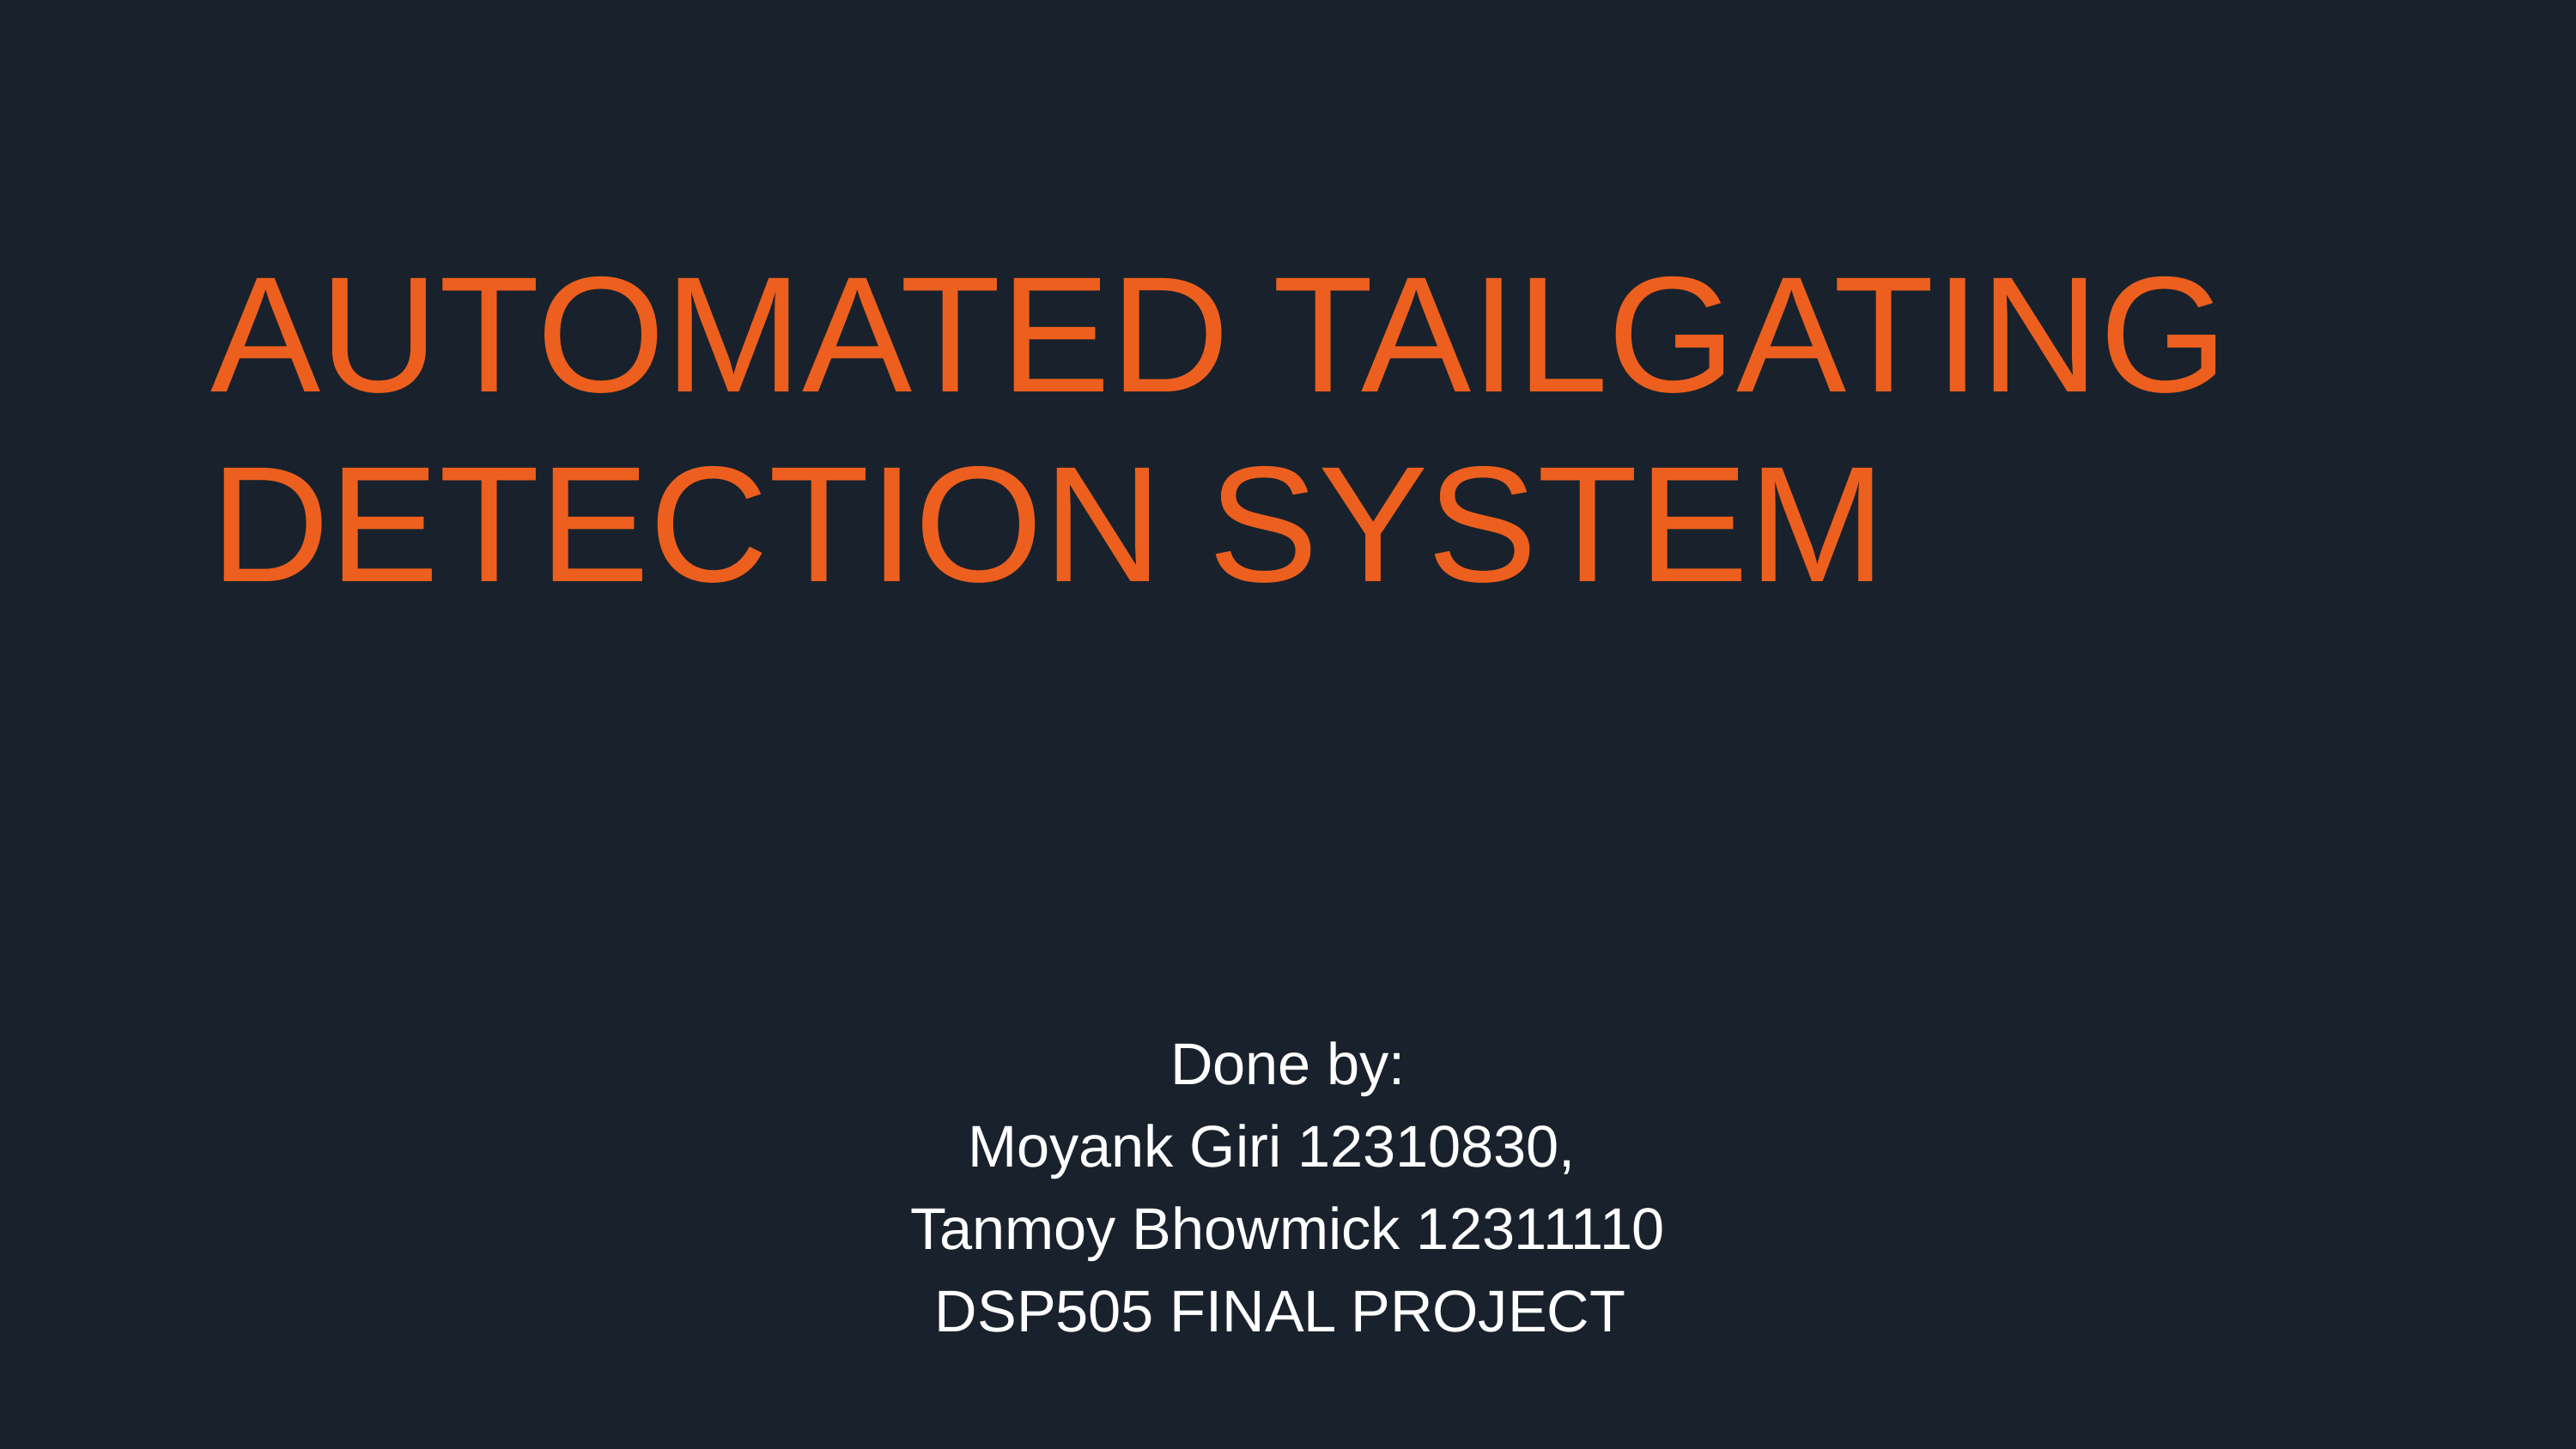

AUTOMATED TAILGATING DETECTION SYSTEM

Done by:
Moyank Giri 12310830,
Tanmoy Bhowmick 12311110
DSP505 FINAL PROJECT